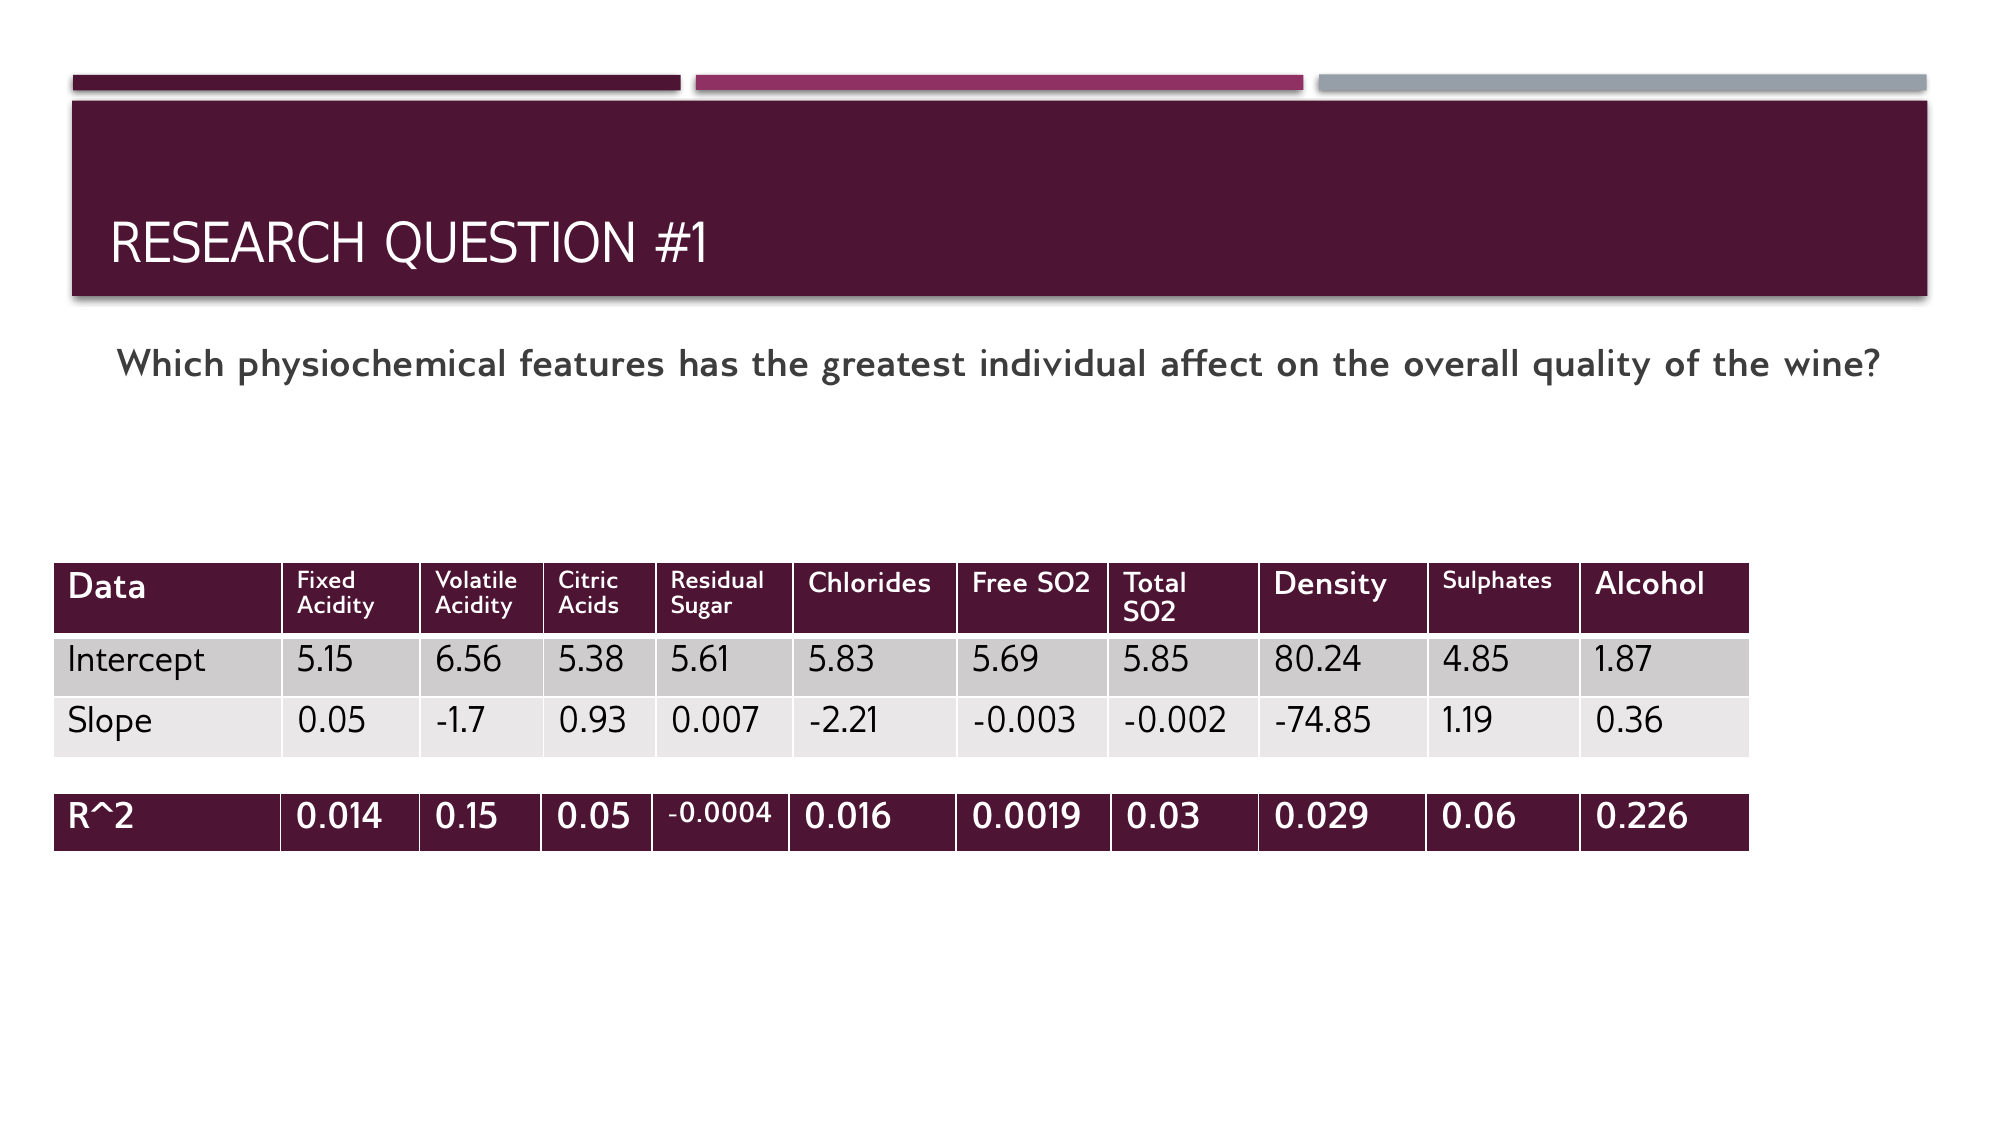

# Research question #1
Which physiochemical features has the greatest individual affect on the overall quality of the wine?
| Data | Fixed Acidity | Volatile Acidity | Citric Acids | Residual Sugar | Chlorides | Free SO2 | Total SO2 | Density | Sulphates | Alcohol |
| --- | --- | --- | --- | --- | --- | --- | --- | --- | --- | --- |
| Intercept | 5.15 | 6.56 | 5.38 | 5.61 | 5.83 | 5.69 | 5.85 | 80.24 | 4.85 | 1.87 |
| Slope | 0.05 | -1.7 | 0.93 | 0.007 | -2.21 | -0.003 | -0.002 | -74.85 | 1.19 | 0.36 |
| R^2 | 0.014 | 0.15 | 0.05 | -0.0004 | 0.016 | 0.0019 | 0.03 | 0.029 | 0.06 | 0.226 |
| --- | --- | --- | --- | --- | --- | --- | --- | --- | --- | --- |